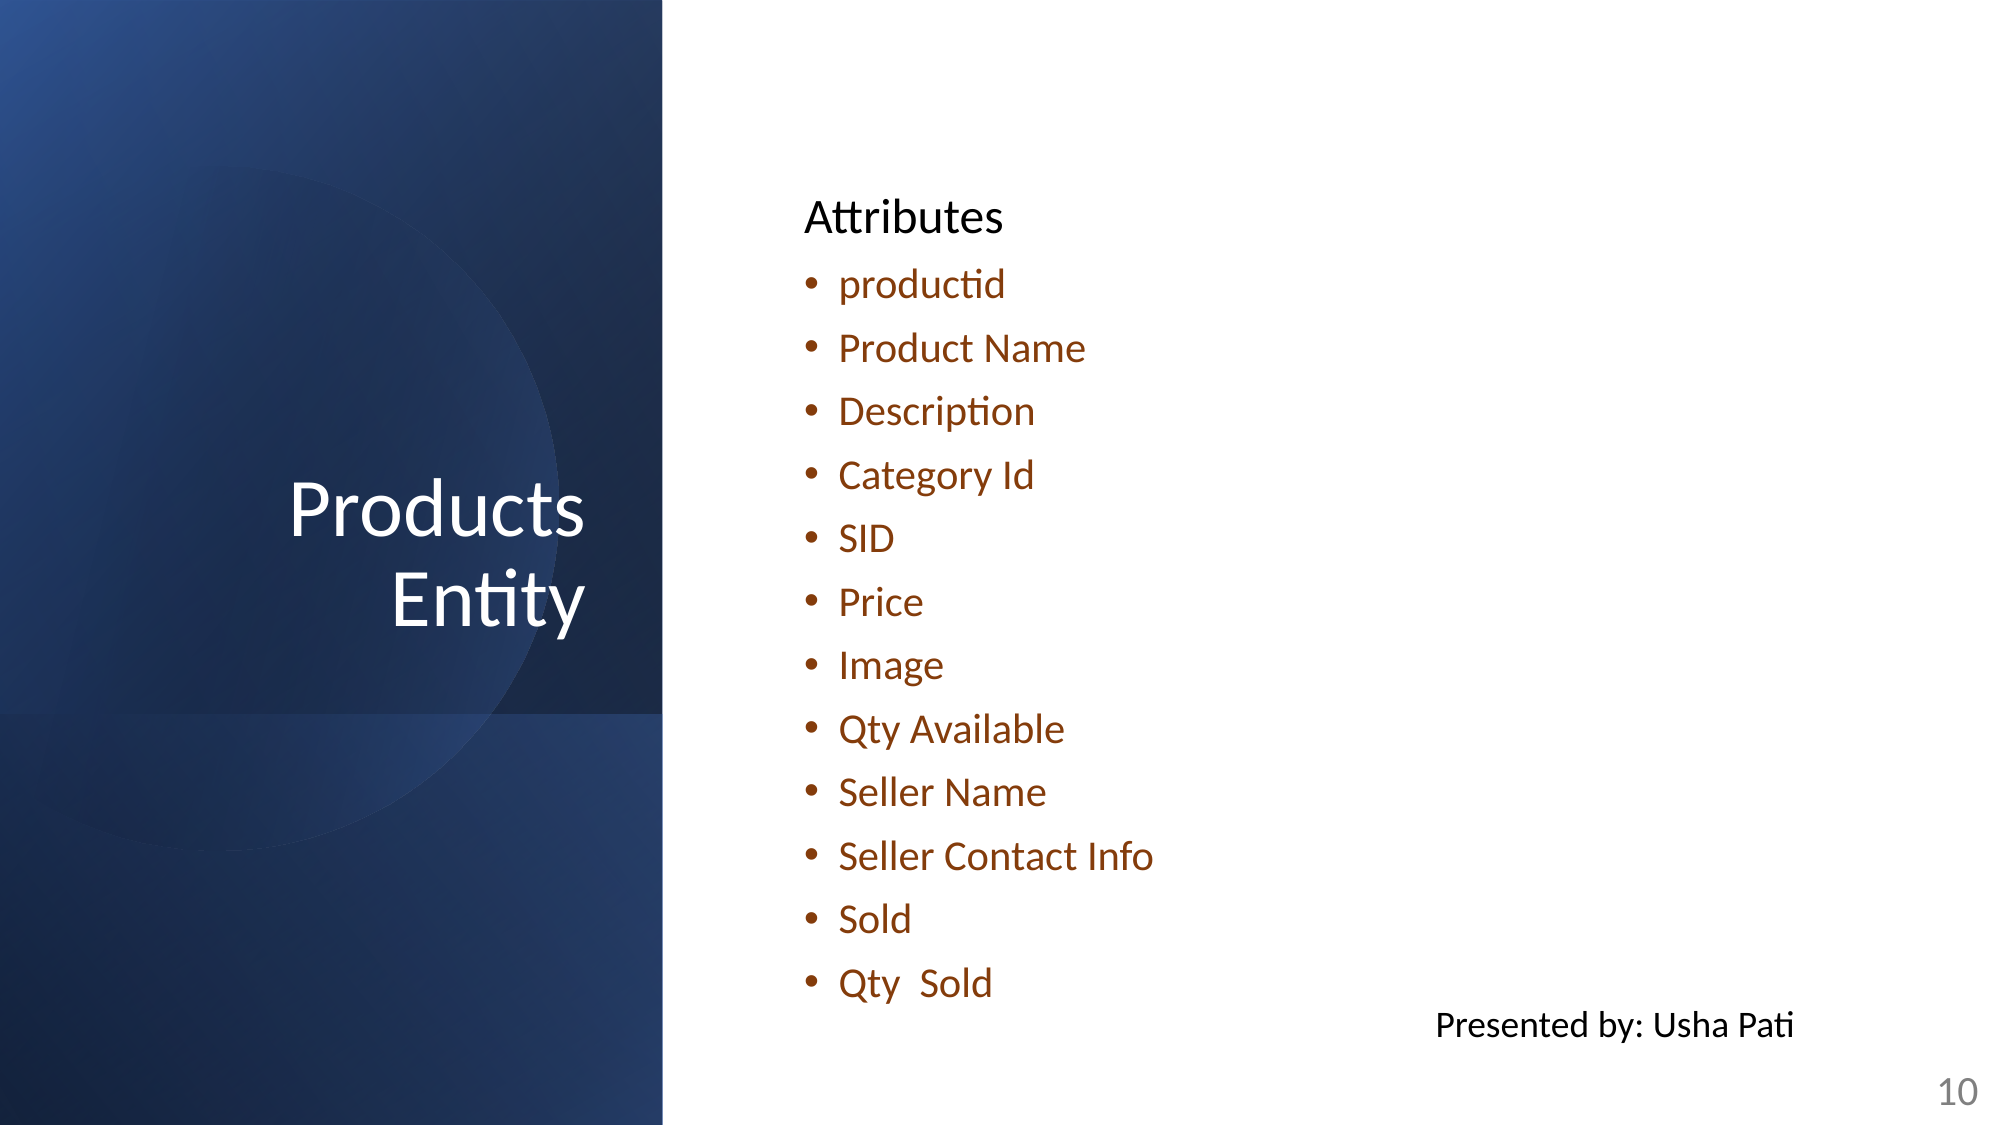

Attributes
productid
Product Name
Description
Category Id
SID
Price
Image
Qty Available
Seller Name
Seller Contact Info
Sold
Qty  Sold

# Products Entity

Presented by: Usha Pati

10